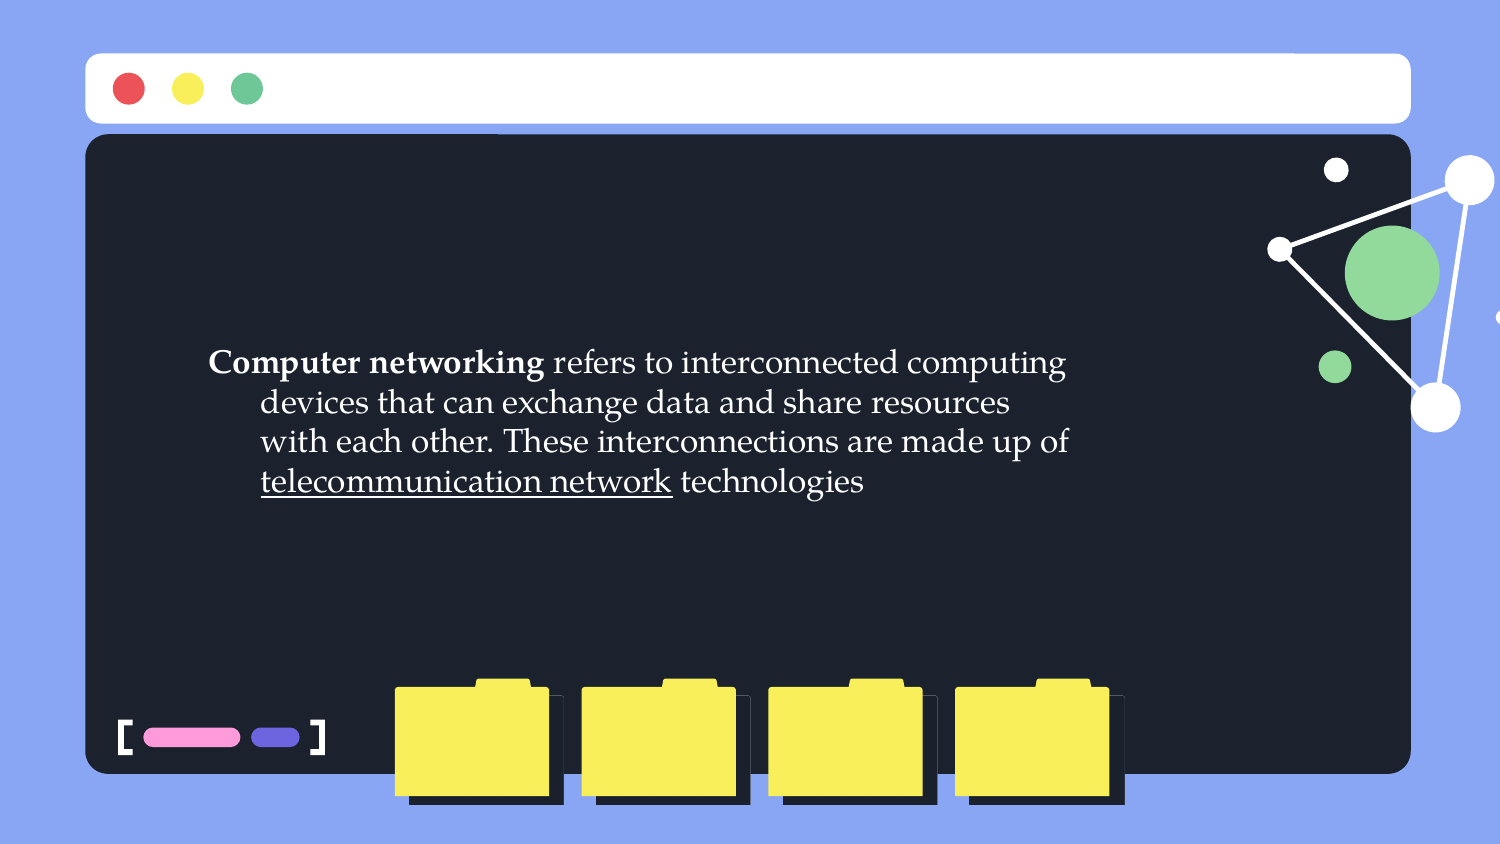

Computer networking refers to interconnected computing devices that can exchange data and share resources with each other. These interconnections are made up of telecommunication network technologies